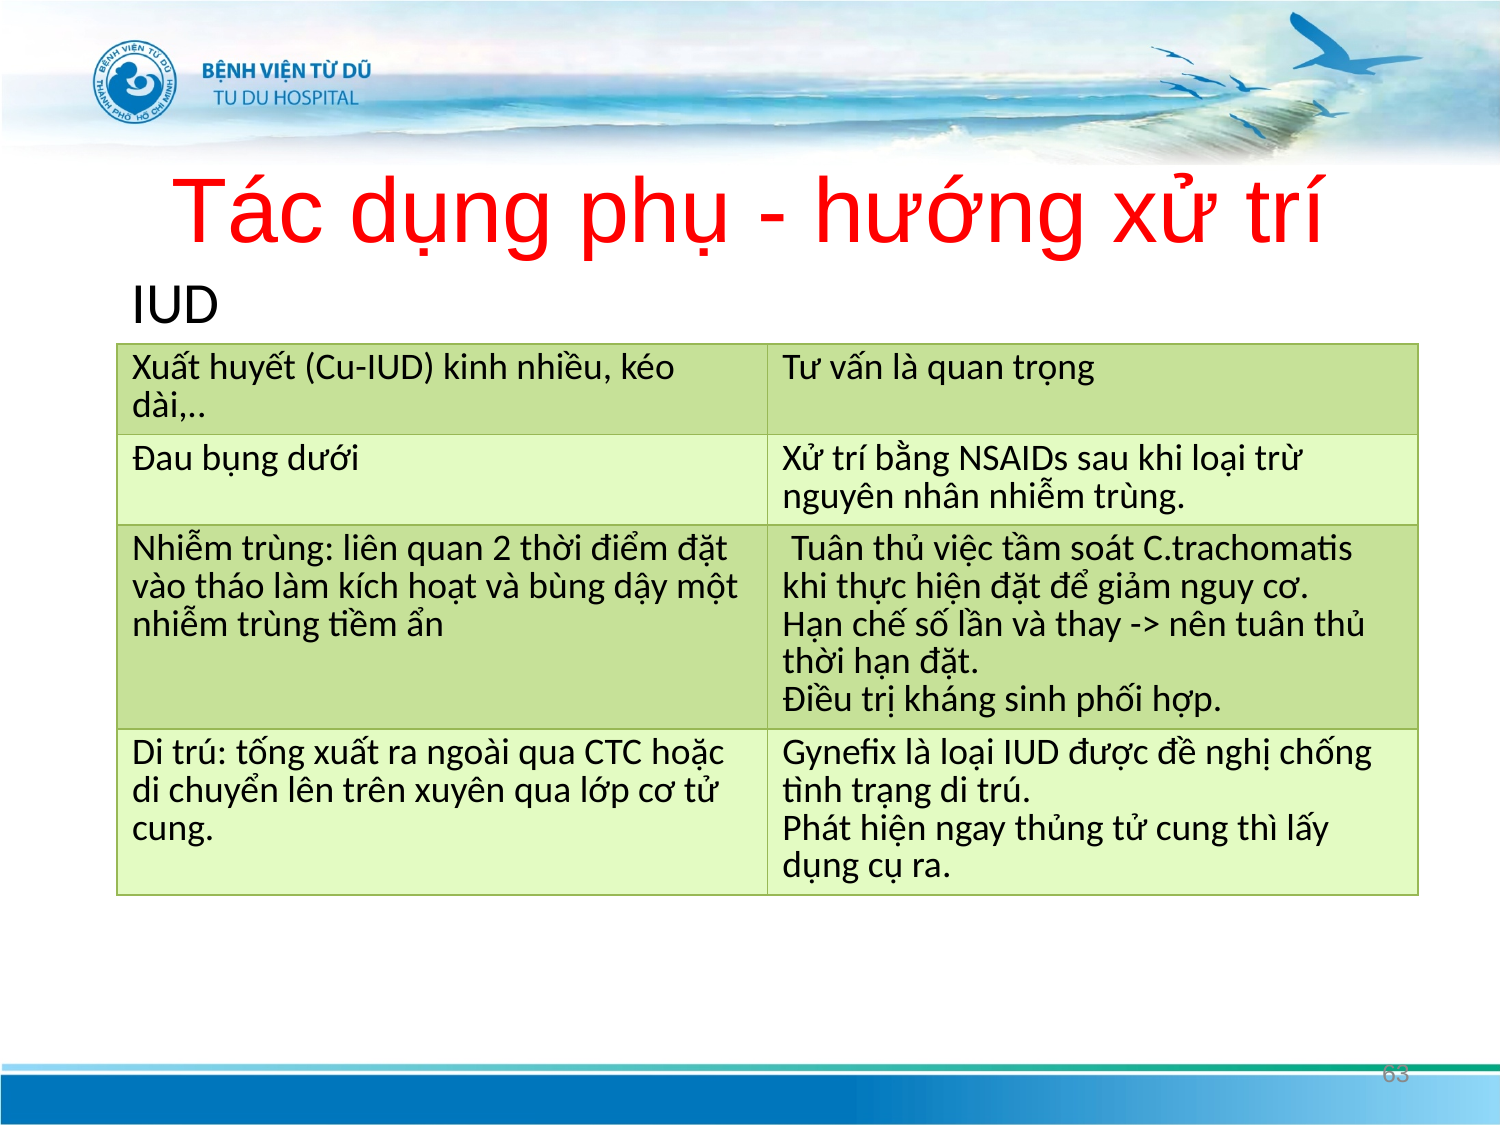

# Tác dụng phụ - hướng xử trí
IUD
| Xuất huyết (Cu-IUD) kinh nhiều, kéo dài,.. | Tư vấn là quan trọng |
| --- | --- |
| Đau bụng dưới | Xử trí bằng NSAIDs sau khi loại trừ nguyên nhân nhiễm trùng. |
| Nhiễm trùng: liên quan 2 thời điểm đặt vào tháo làm kích hoạt và bùng dậy một nhiễm trùng tiềm ẩn | Tuân thủ việc tầm soát C.trachomatis khi thực hiện đặt để giảm nguy cơ. Hạn chế số lần và thay -> nên tuân thủ thời hạn đặt. Điều trị kháng sinh phối hợp. |
| Di trú: tống xuất ra ngoài qua CTC hoặc di chuyển lên trên xuyên qua lớp cơ tử cung. | Gynefix là loại IUD được đề nghị chống tình trạng di trú. Phát hiện ngay thủng tử cung thì lấy dụng cụ ra. |
63